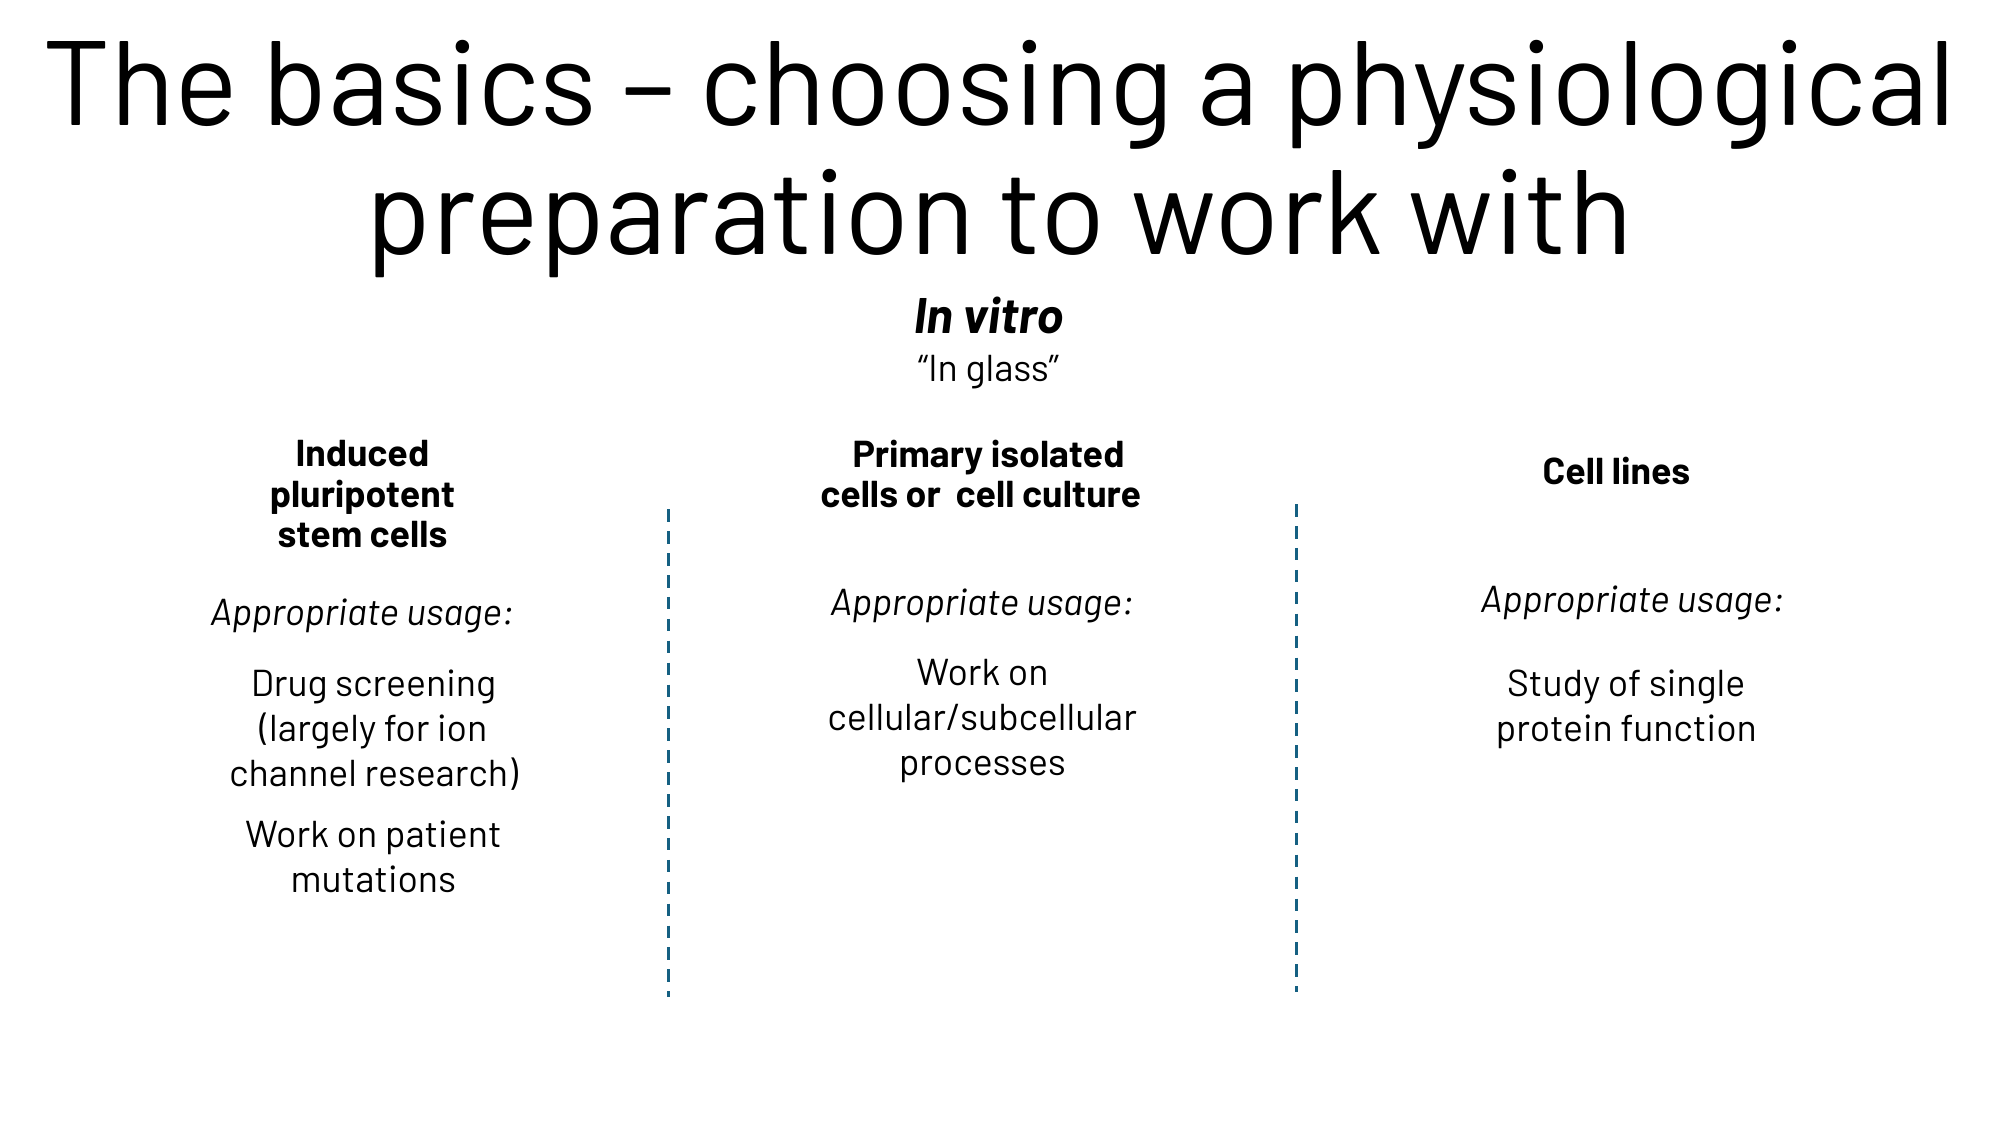

# The basics – choosing a physiological preparation to work with
In vitro
“In glass”
Induced pluripotent stem cells
Primary isolated cells or  cell culture
Cell lines
Appropriate usage:
Appropriate usage:
Appropriate usage:
Work on cellular/subcellular processes
Drug screening (largely for ion channel research)
Study of single protein function
Work on patient mutations